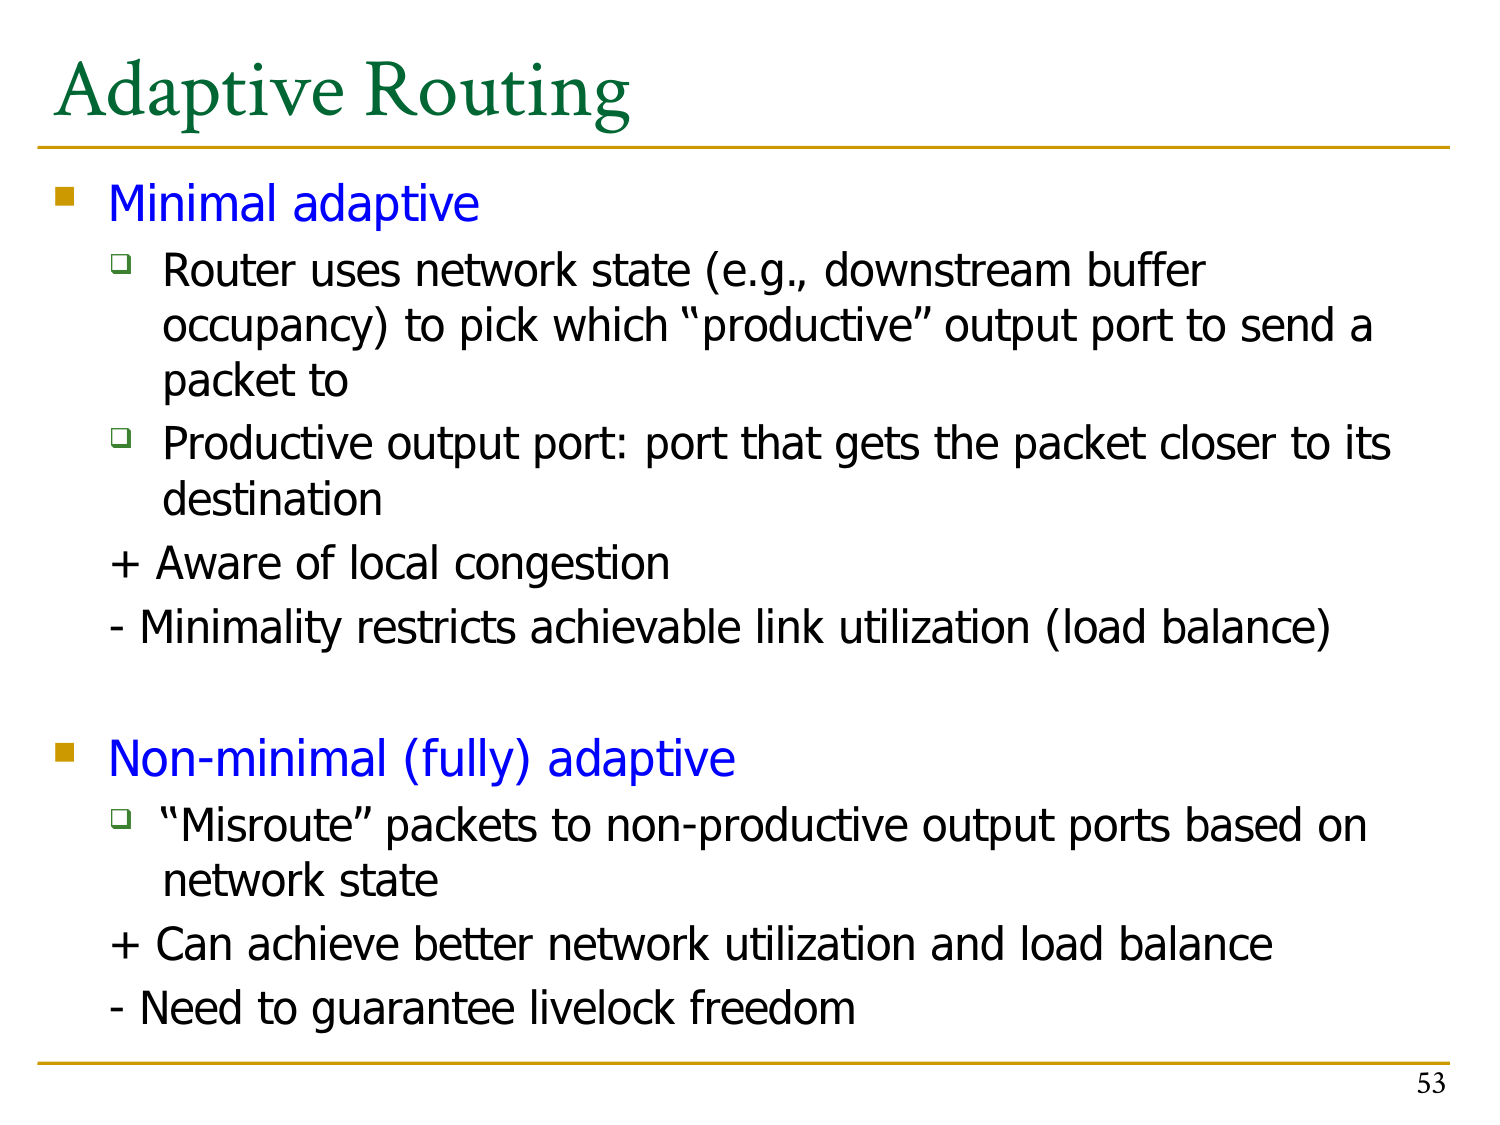

# Adaptive Routing
Minimal adaptive
Router uses network state (e.g., downstream buffer occupancy) to pick which “productive” output port to send a packet to
Productive output port: port that gets the packet closer to its destination
+ Aware of local congestion
- Minimality restricts achievable link utilization (load balance)

Non-minimal (fully) adaptive
“Misroute” packets to non-productive output ports based on network state
+ Can achieve better network utilization and load balance
- Need to guarantee livelock freedom

53